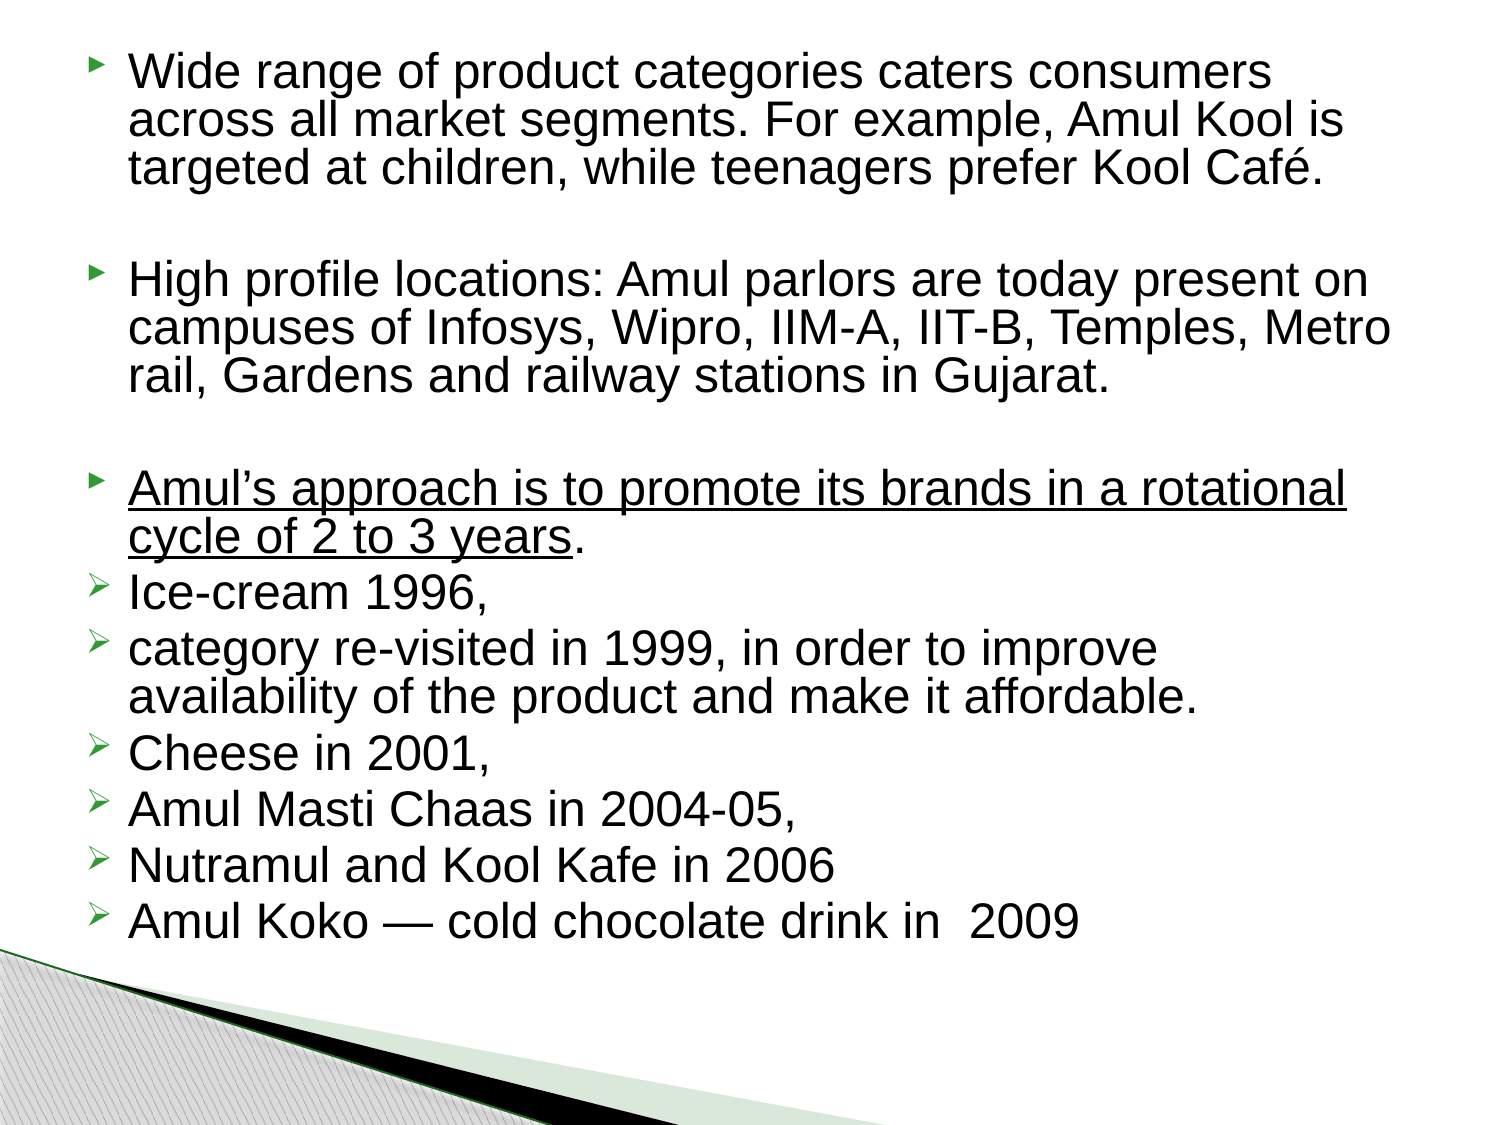

Wide range of product categories caters consumers across all market segments. For example, Amul Kool is targeted at children, while teenagers prefer Kool Café.

High profile locations: Amul parlors are today present on campuses of Infosys, Wipro, IIM-A, IIT-B, Temples, Metro rail, Gardens and railway stations in Gujarat.

Amul’s approach is to promote its brands in a rotational cycle of 2 to 3 years.
Ice-cream 1996,
category re-visited in 1999, in order to improve     availability of the product and make it affordable.
Cheese in 2001,
Amul Masti Chaas in 2004-05,
Nutramul and Kool Kafe in 2006
Amul Koko — cold chocolate drink in  2009